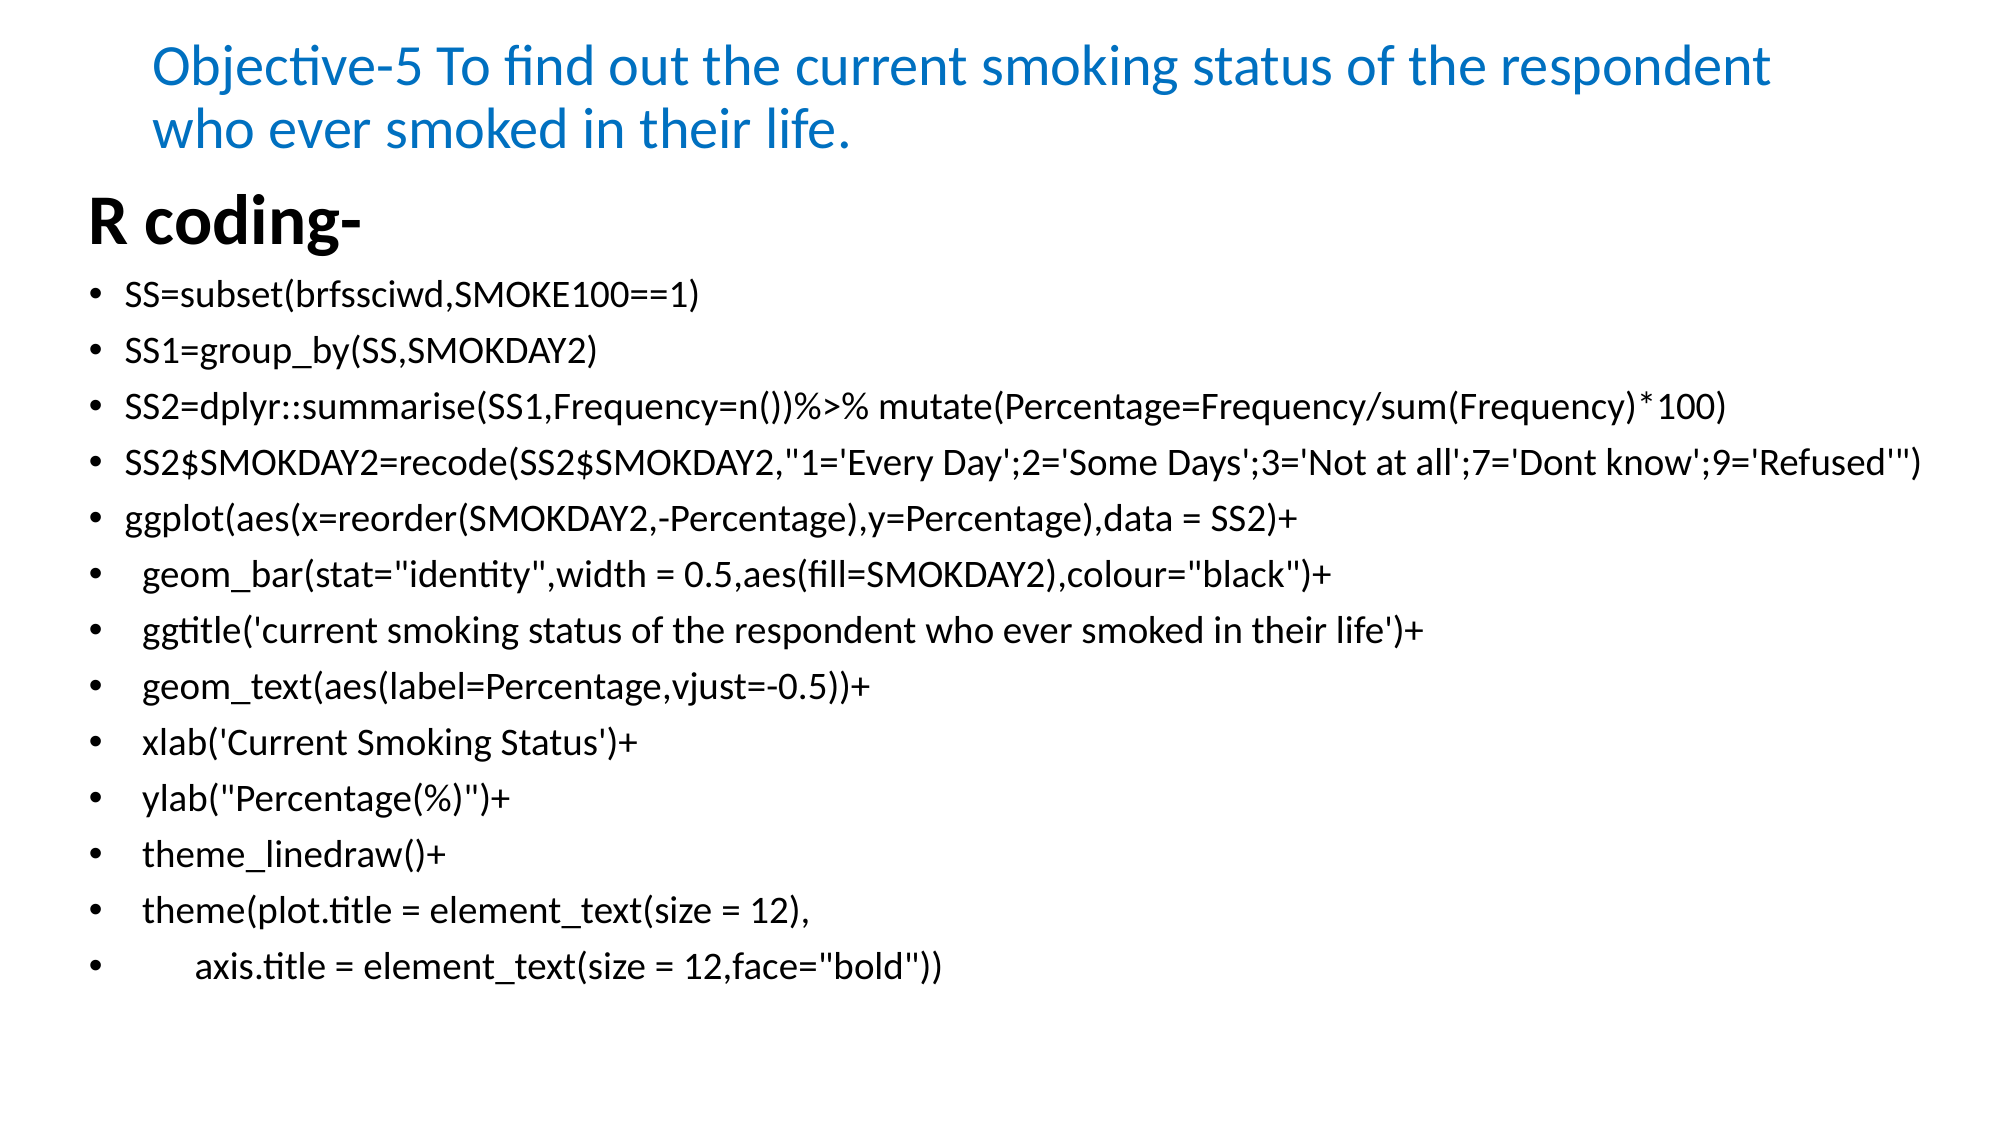

# Objective-5 To find out the current smoking status of the respondent who ever smoked in their life.
R coding-
SS=subset(brfssciwd,SMOKE100==1)
SS1=group_by(SS,SMOKDAY2)
SS2=dplyr::summarise(SS1,Frequency=n())%>% mutate(Percentage=Frequency/sum(Frequency)*100)
SS2$SMOKDAY2=recode(SS2$SMOKDAY2,"1='Every Day';2='Some Days';3='Not at all';7='Dont know';9='Refused'")
ggplot(aes(x=reorder(SMOKDAY2,-Percentage),y=Percentage),data = SS2)+
  geom_bar(stat="identity",width = 0.5,aes(fill=SMOKDAY2),colour="black")+
  ggtitle('current smoking status of the respondent who ever smoked in their life')+
  geom_text(aes(label=Percentage,vjust=-0.5))+
  xlab('Current Smoking Status')+
  ylab("Percentage(%)")+
  theme_linedraw()+
  theme(plot.title = element_text(size = 12),
        axis.title = element_text(size = 12,face="bold"))